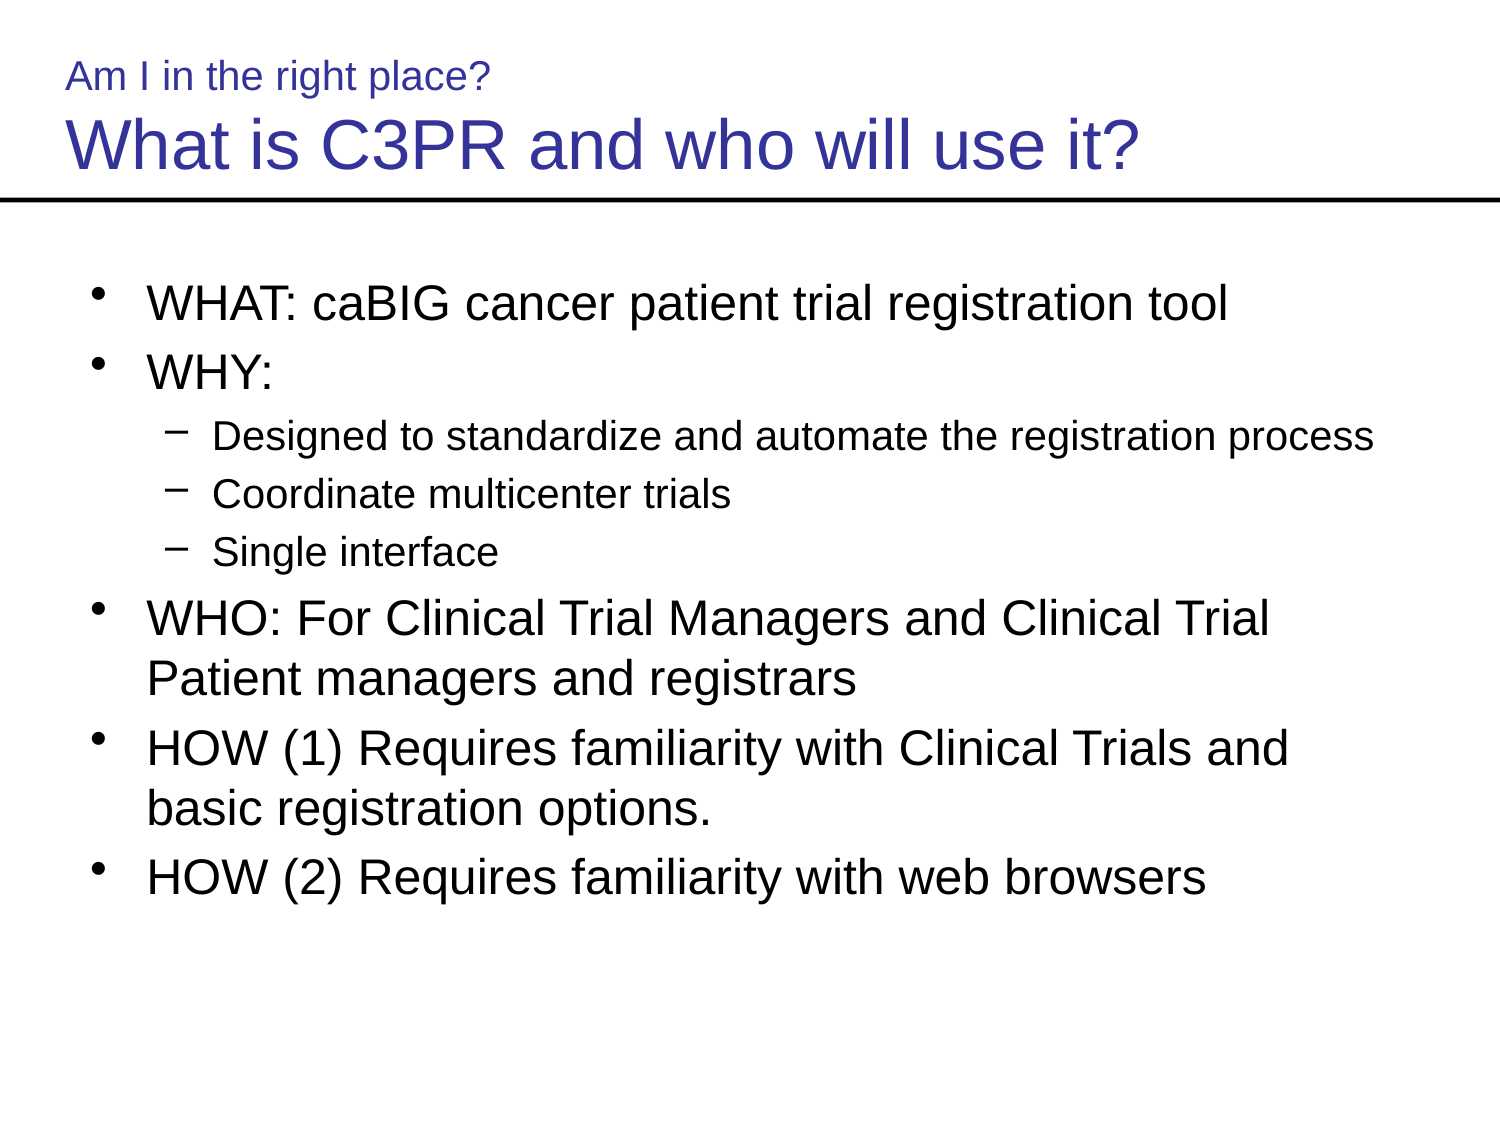

# Am I in the right place? What is C3PR and who will use it?
WHAT: caBIG cancer patient trial registration tool
WHY:
Designed to standardize and automate the registration process
Coordinate multicenter trials
Single interface
WHO: For Clinical Trial Managers and Clinical Trial Patient managers and registrars
HOW (1) Requires familiarity with Clinical Trials and basic registration options.
HOW (2) Requires familiarity with web browsers